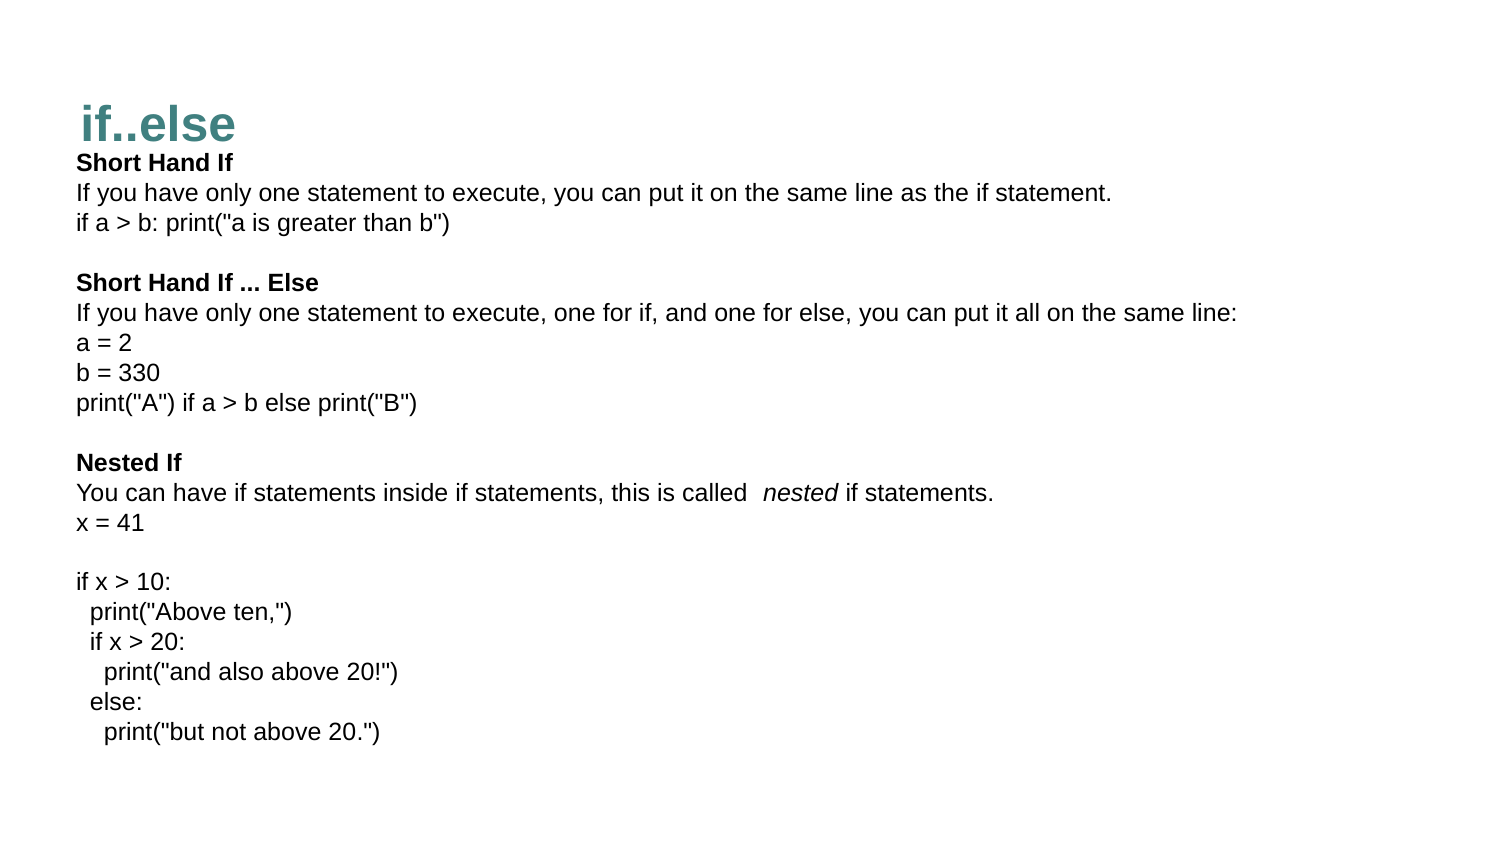

if..else
#
Short Hand If
If you have only one statement to execute, you can put it on the same line as the if statement.
if a > b: print("a is greater than b")

Short Hand If ... Else
If you have only one statement to execute, one for if, and one for else, you can put it all on the same line:
a = 2
b = 330
print("A") if a > b else print("B")

Nested If
You can have if statements inside if statements, this is called  nested if statements.
x = 41
if x > 10:
  print("Above ten,")
  if x > 20:
    print("and also above 20!")
  else:
    print("but not above 20.")